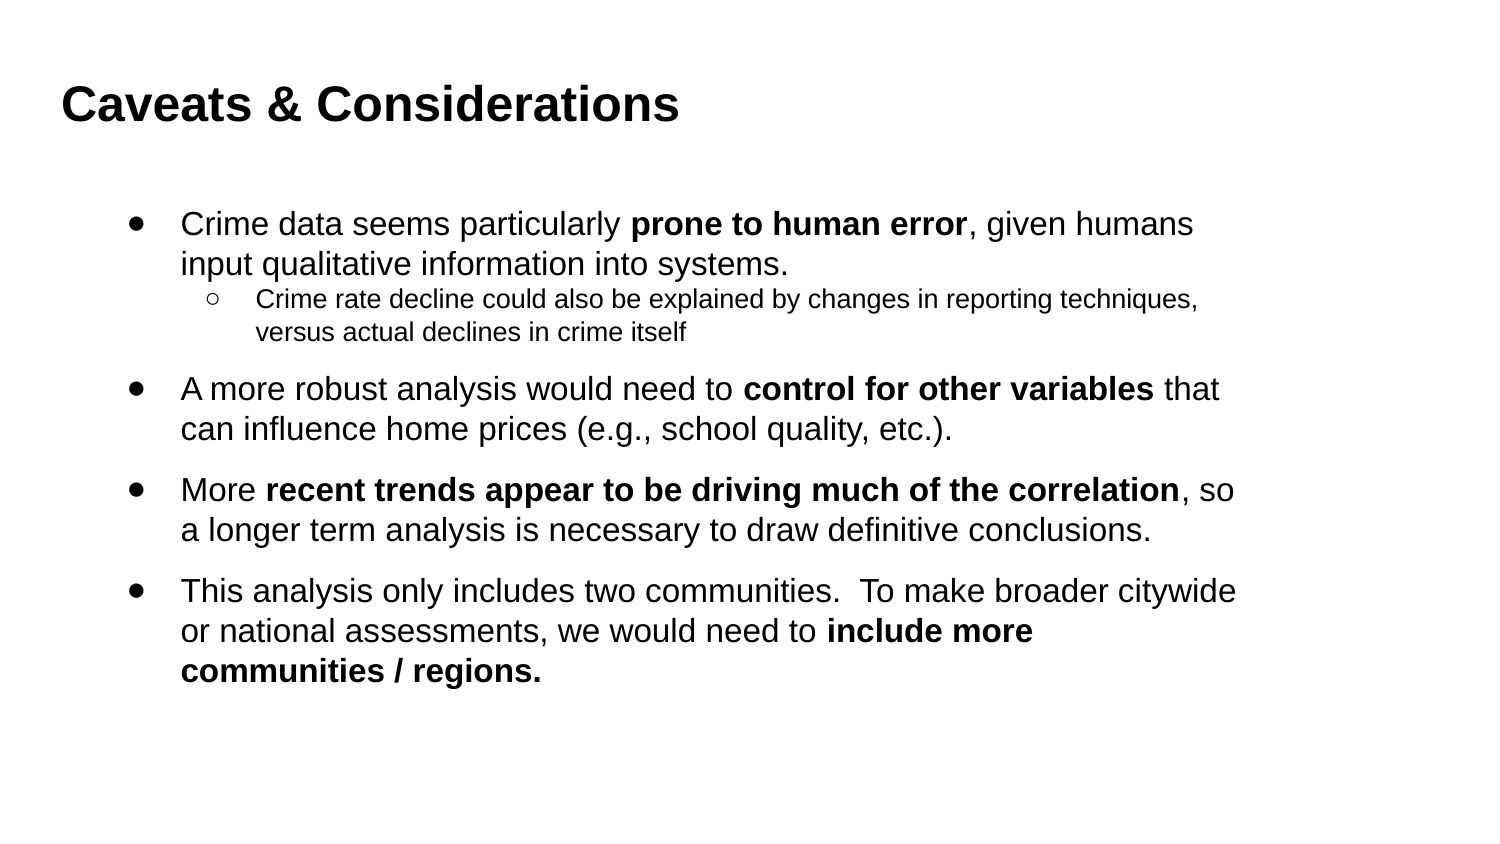

Caveats & Considerations
Crime data seems particularly prone to human error, given humans input qualitative information into systems.
Crime rate decline could also be explained by changes in reporting techniques, versus actual declines in crime itself
A more robust analysis would need to control for other variables that can influence home prices (e.g., school quality, etc.).
More recent trends appear to be driving much of the correlation, so a longer term analysis is necessary to draw definitive conclusions.
This analysis only includes two communities.  To make broader citywide or national assessments, we would need to include more communities / regions.